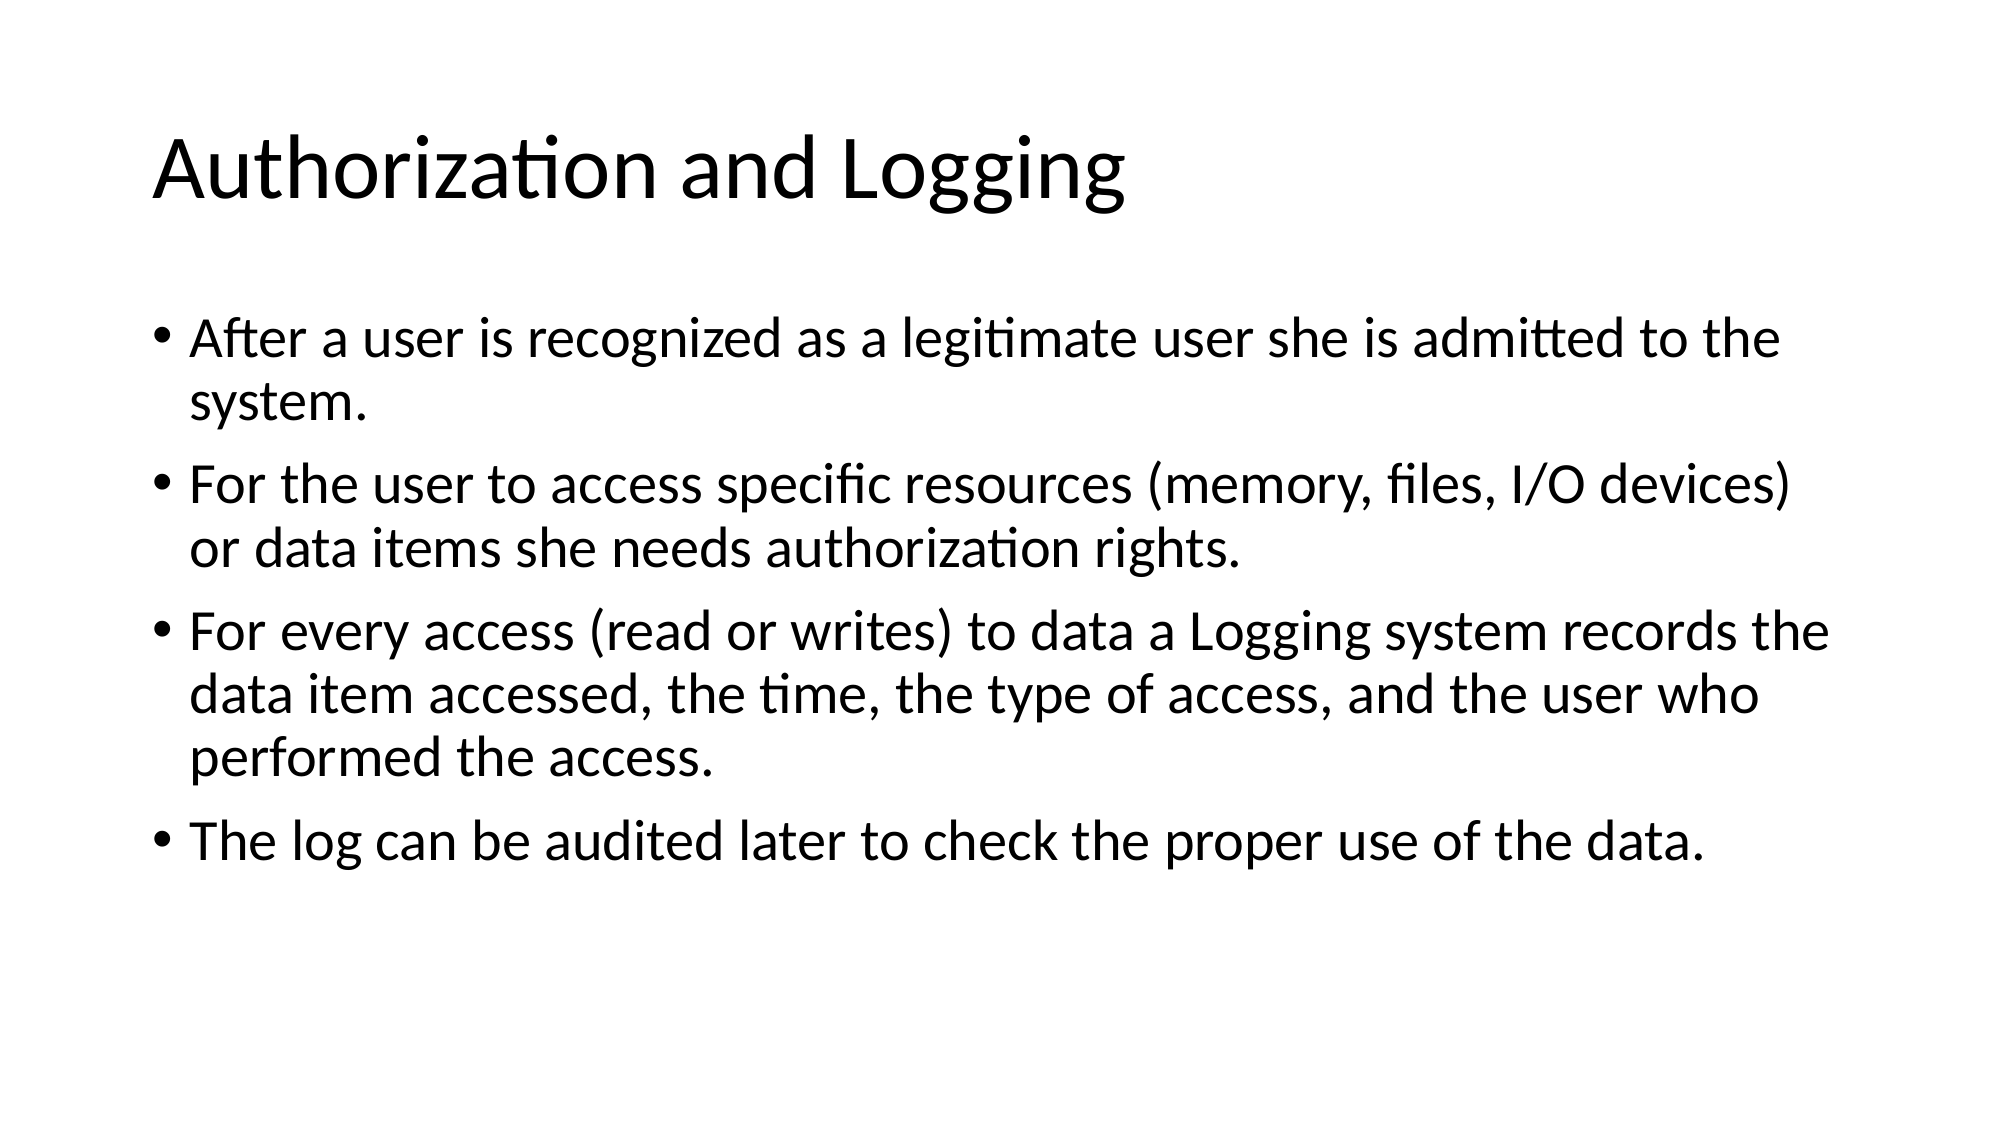

# Authorization and Logging
After a user is recognized as a legitimate user she is admitted to the system.
For the user to access specific resources (memory, files, I/O devices) or data items she needs authorization rights.
For every access (read or writes) to data a Logging system records the data item accessed, the time, the type of access, and the user who performed the access.
The log can be audited later to check the proper use of the data.